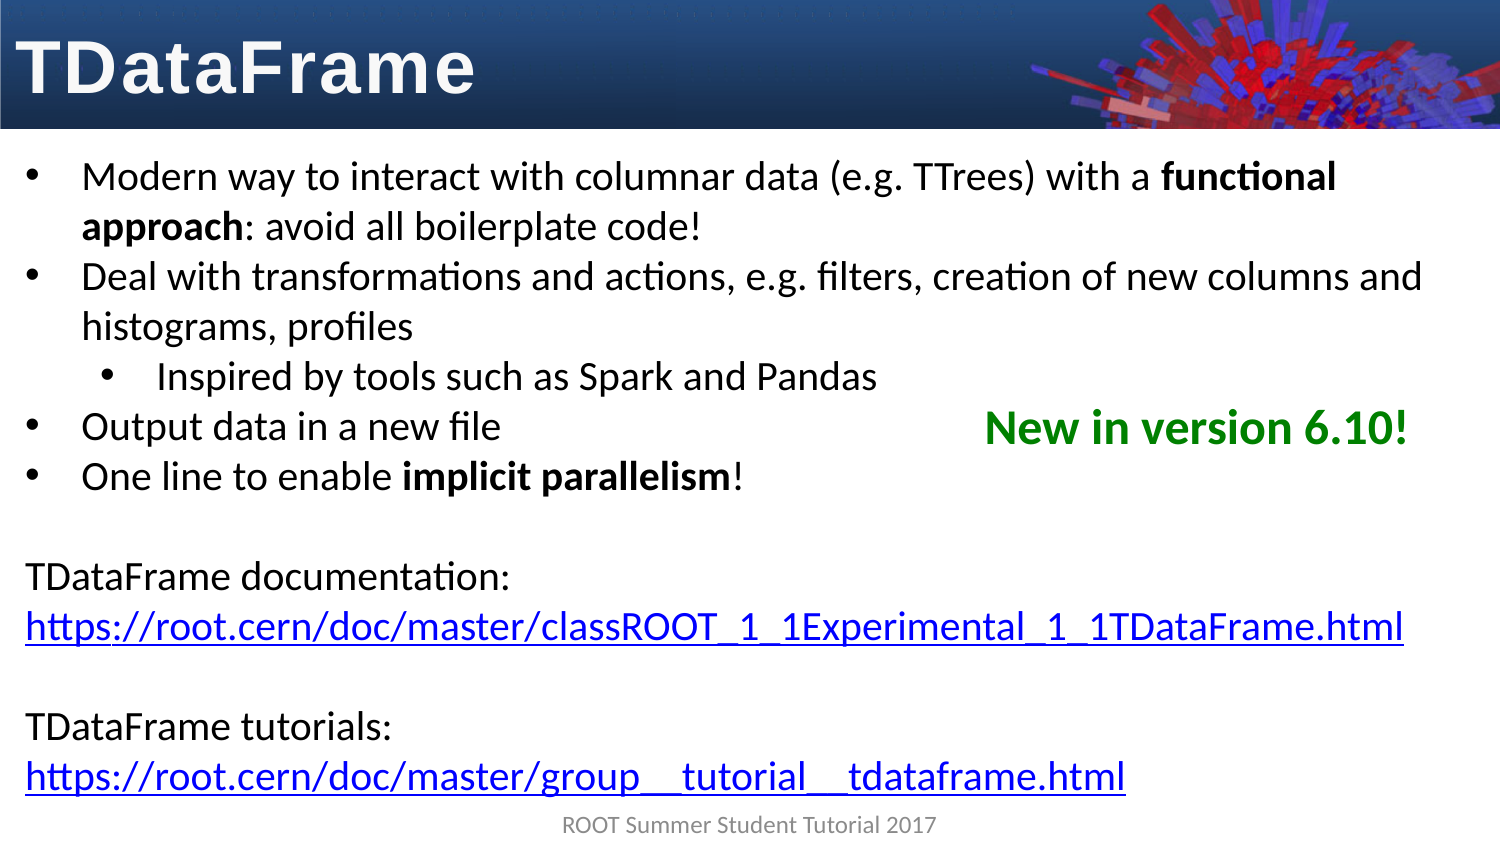

TDataFrame
Modern way to interact with columnar data (e.g. TTrees) with a functional approach: avoid all boilerplate code!
Deal with transformations and actions, e.g. filters, creation of new columns and histograms, profiles
Inspired by tools such as Spark and Pandas
Output data in a new file
One line to enable implicit parallelism!

TDataFrame documentation:
https://root.cern/doc/master/classROOT_1_1Experimental_1_1TDataFrame.html

TDataFrame tutorials:
https://root.cern/doc/master/group__tutorial__tdataframe.html

New in version 6.10!
ROOT Summer Student Tutorial 2017